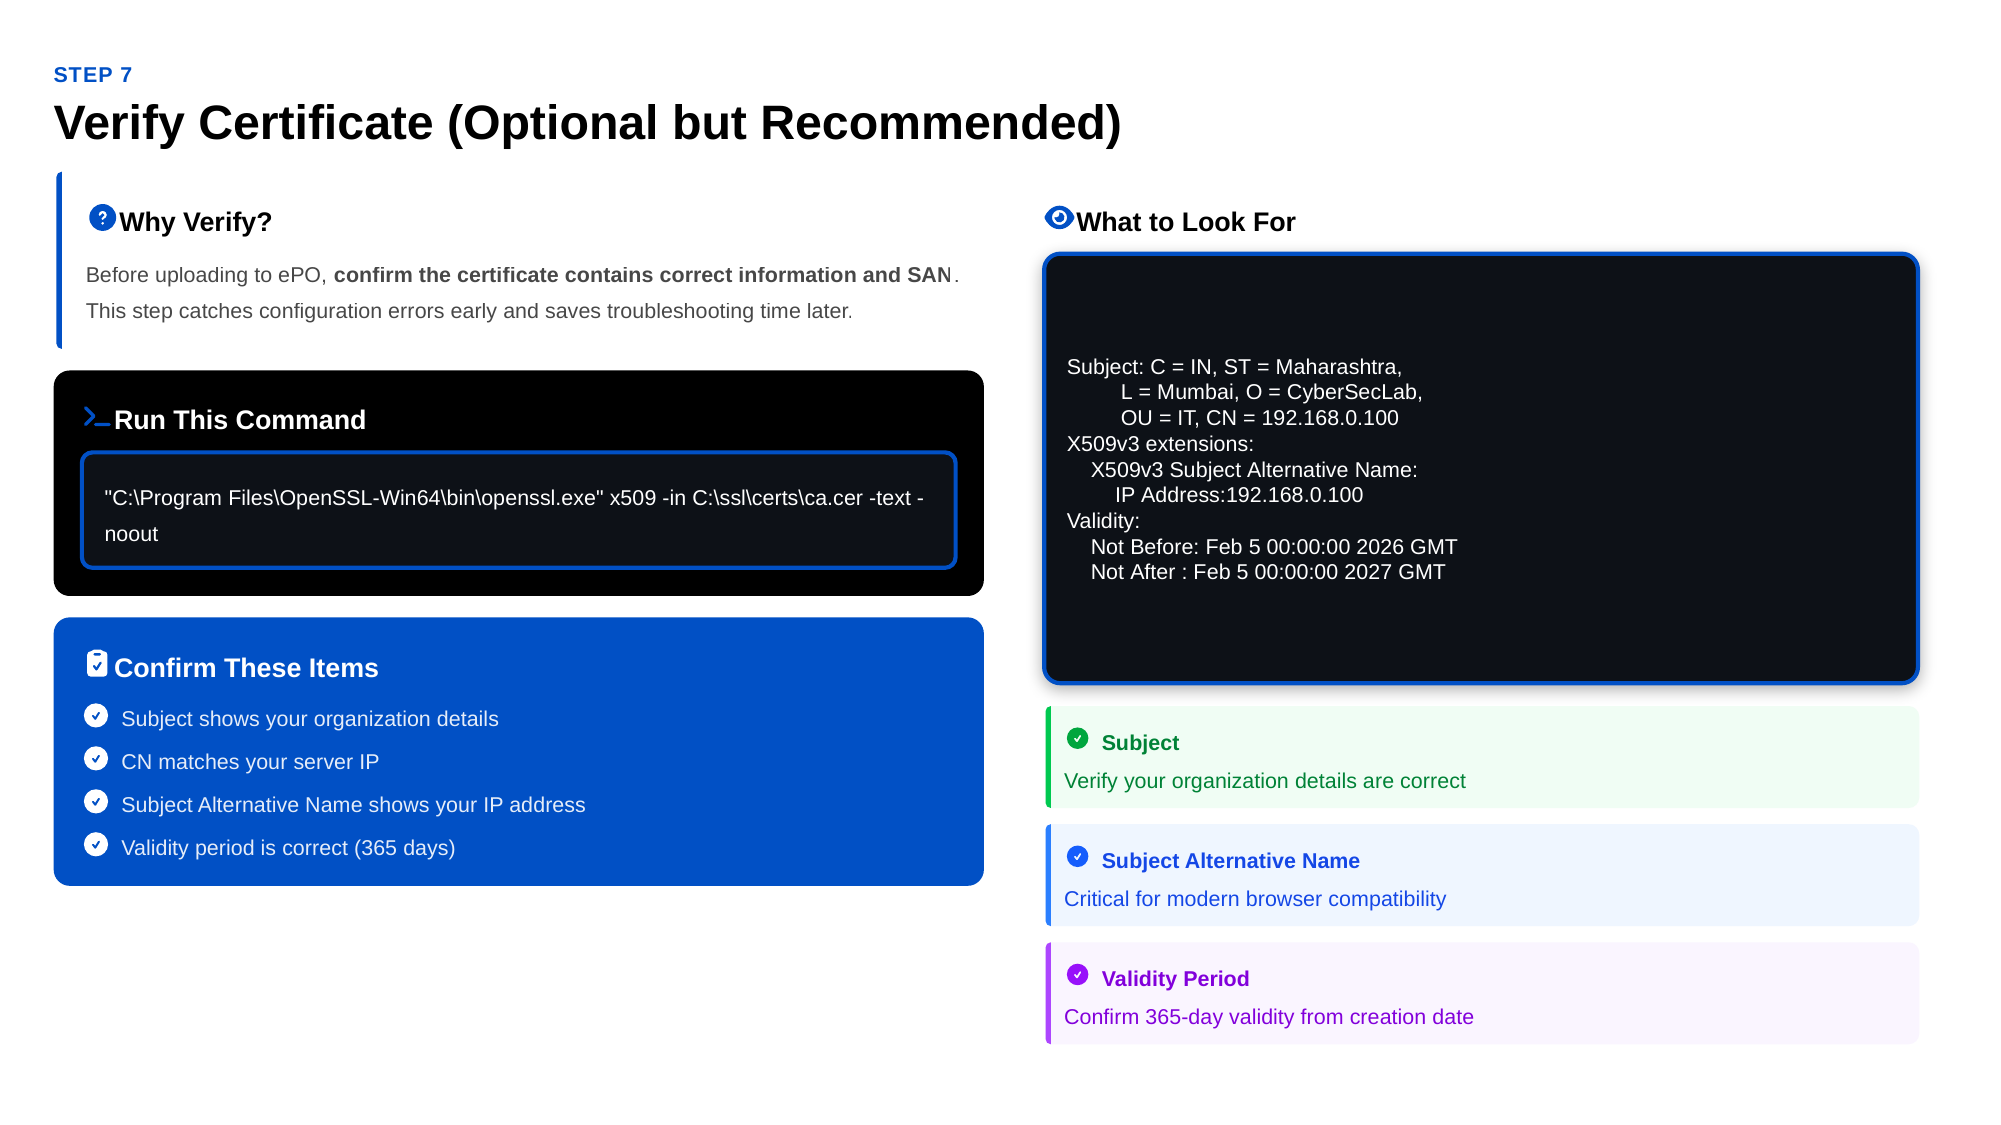

STEP 7
Verify Certificate (Optional but Recommended)

Why Verify?
What to Look For

Before uploading to ePO, confirm the certificate contains correct information and SAN. This step catches configuration errors early and saves troubleshooting time later.

Subject: C = IN, ST = Maharashtra,
         L = Mumbai, O = CyberSecLab,
         OU = IT, CN = 192.168.0.100
X509v3 extensions:
    X509v3 Subject Alternative Name:
        IP Address:192.168.0.100
Validity:
    Not Before: Feb 5 00:00:00 2026 GMT
    Not After : Feb 5 00:00:00 2027 GMT

Run This Command

"C:\Program Files\OpenSSL-Win64\bin\openssl.exe" x509 -in C:\ssl\certs\ca.cer -text -noout

Confirm These Items

Subject shows your organization details

Subject

CN matches your server IP

Verify your organization details are correct
Subject Alternative Name shows your IP address

Validity period is correct (365 days)

Subject Alternative Name

Critical for modern browser compatibility

Validity Period

Confirm 365-day validity from creation date